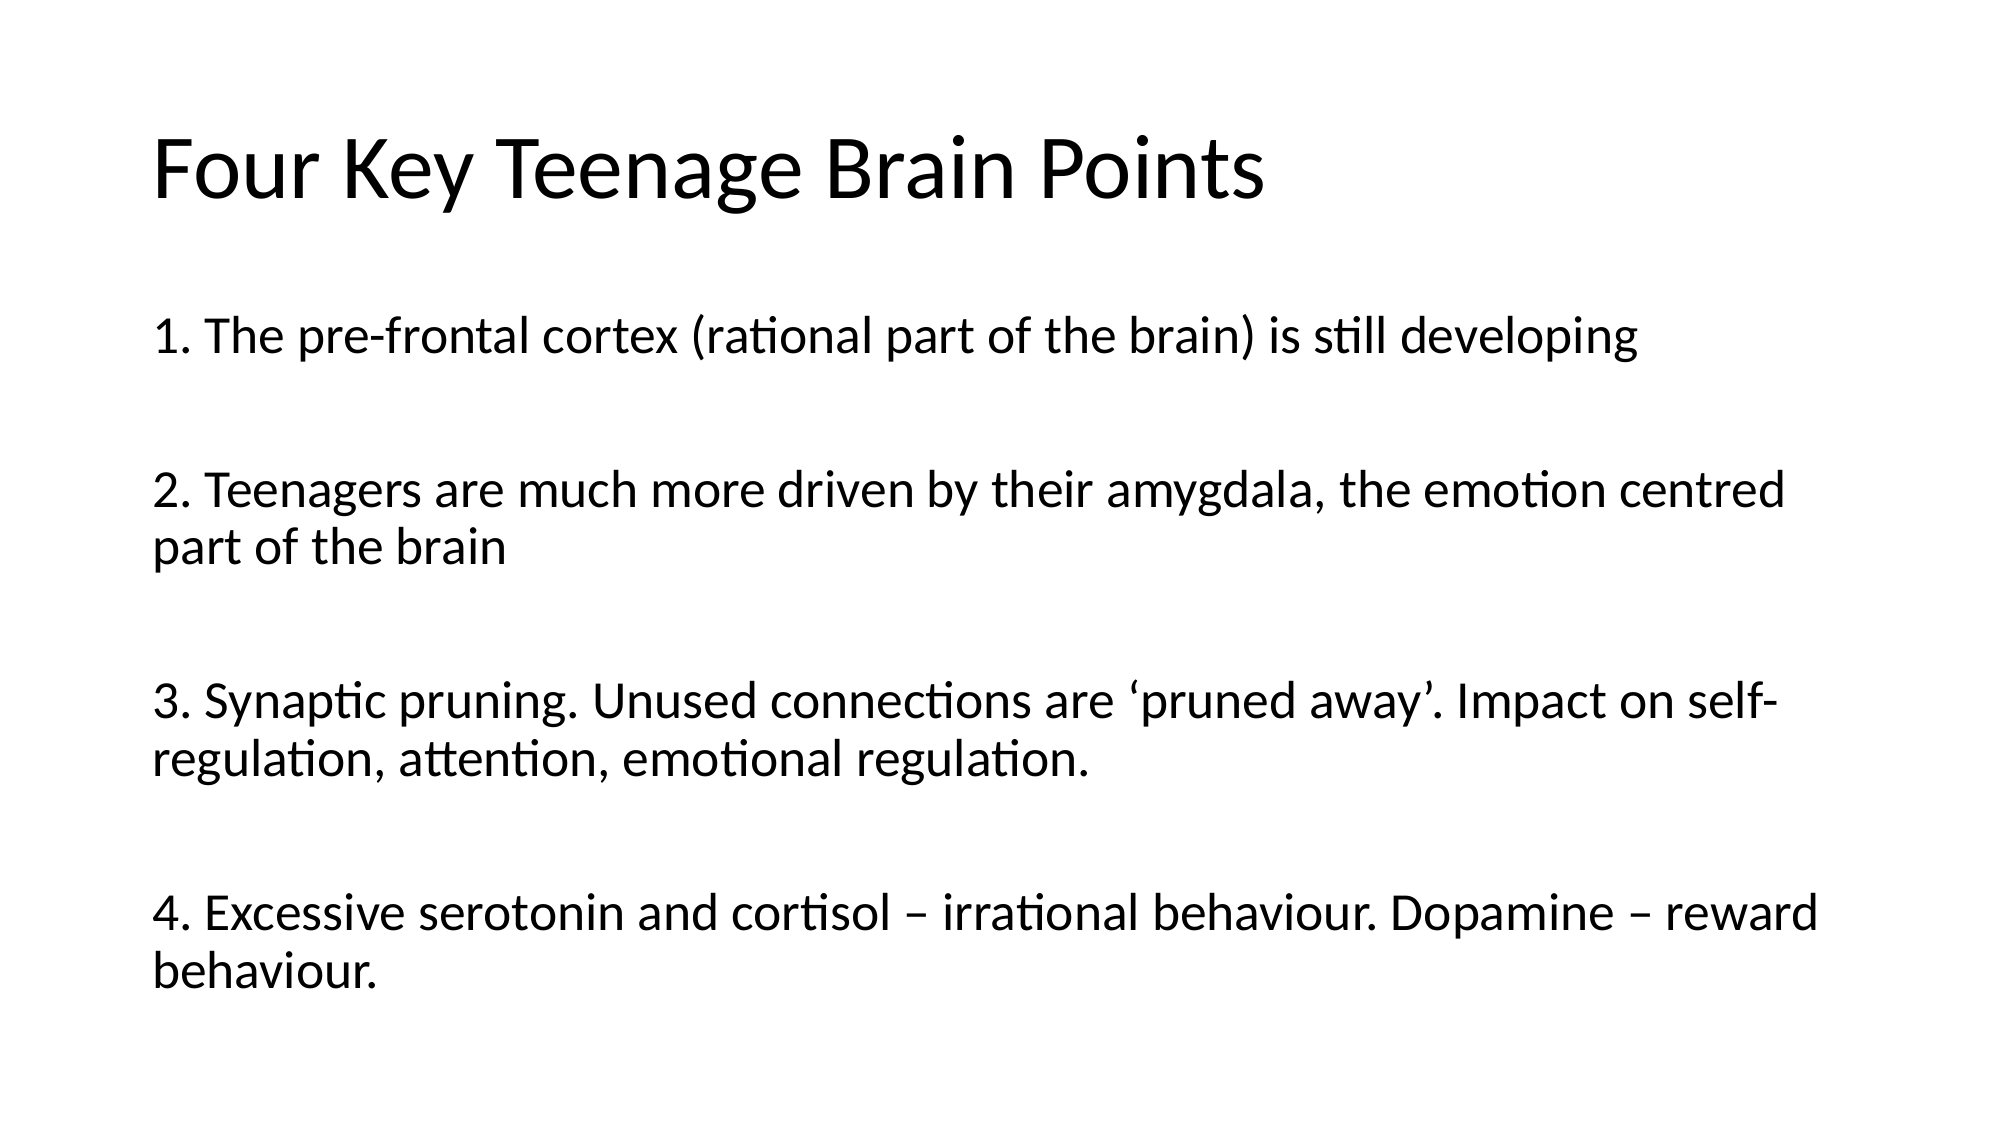

# Four Key Teenage Brain Points
1. The pre-frontal cortex (rational part of the brain) is still developing

2. Teenagers are much more driven by their amygdala, the emotion centred part of the brain

3. Synaptic pruning. Unused connections are ‘pruned away’. Impact on self-regulation, attention, emotional regulation.

4. Excessive serotonin and cortisol – irrational behaviour. Dopamine – reward behaviour.